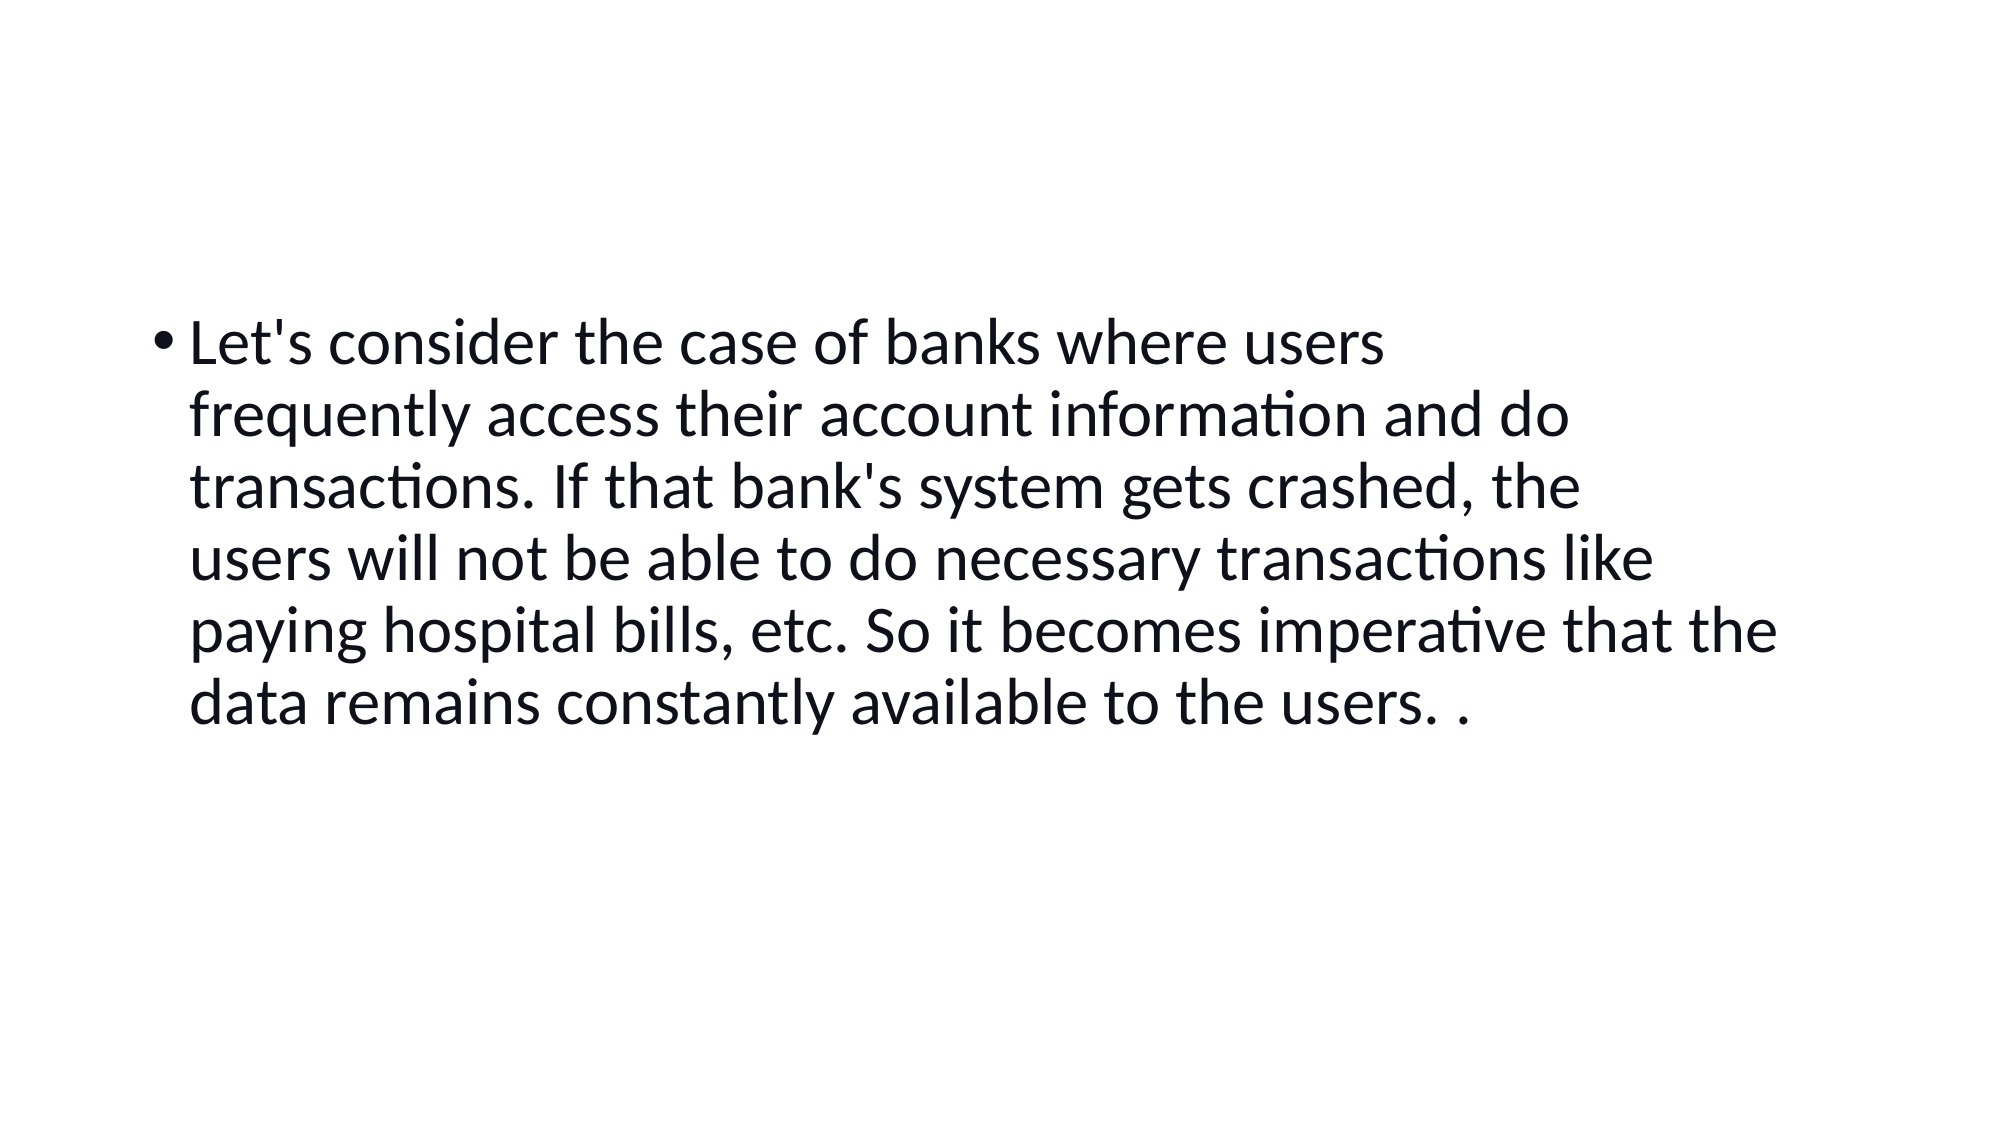

#
Let's consider the case of banks where users frequently access their account information and do transactions. If that bank's system gets crashed, the users will not be able to do necessary transactions like paying hospital bills, etc. So it becomes imperative that the data remains constantly available to the users. .